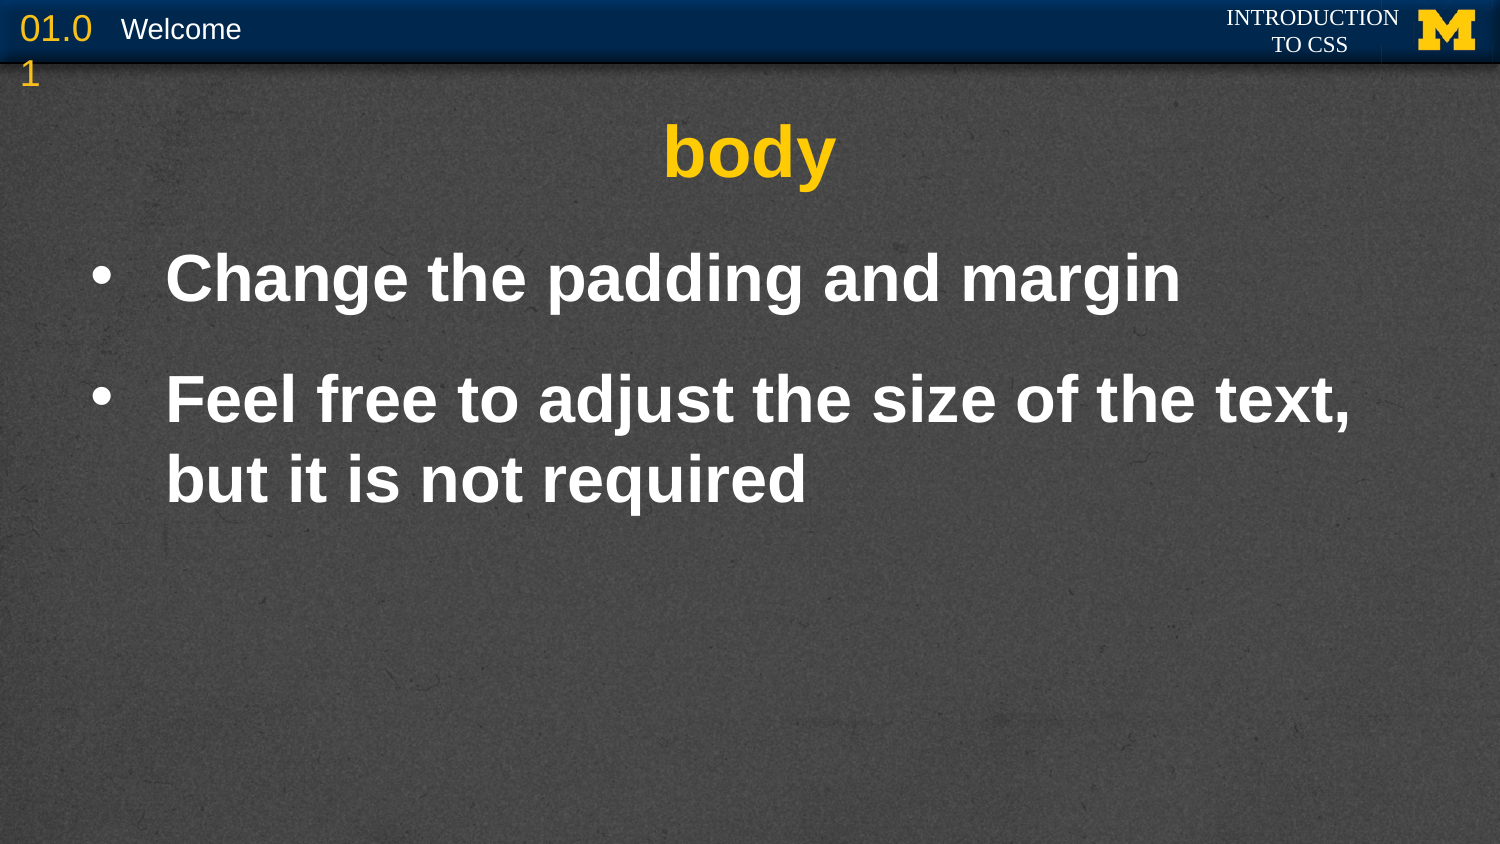

# body
Change the padding and margin
Feel free to adjust the size of the text, but it is not required